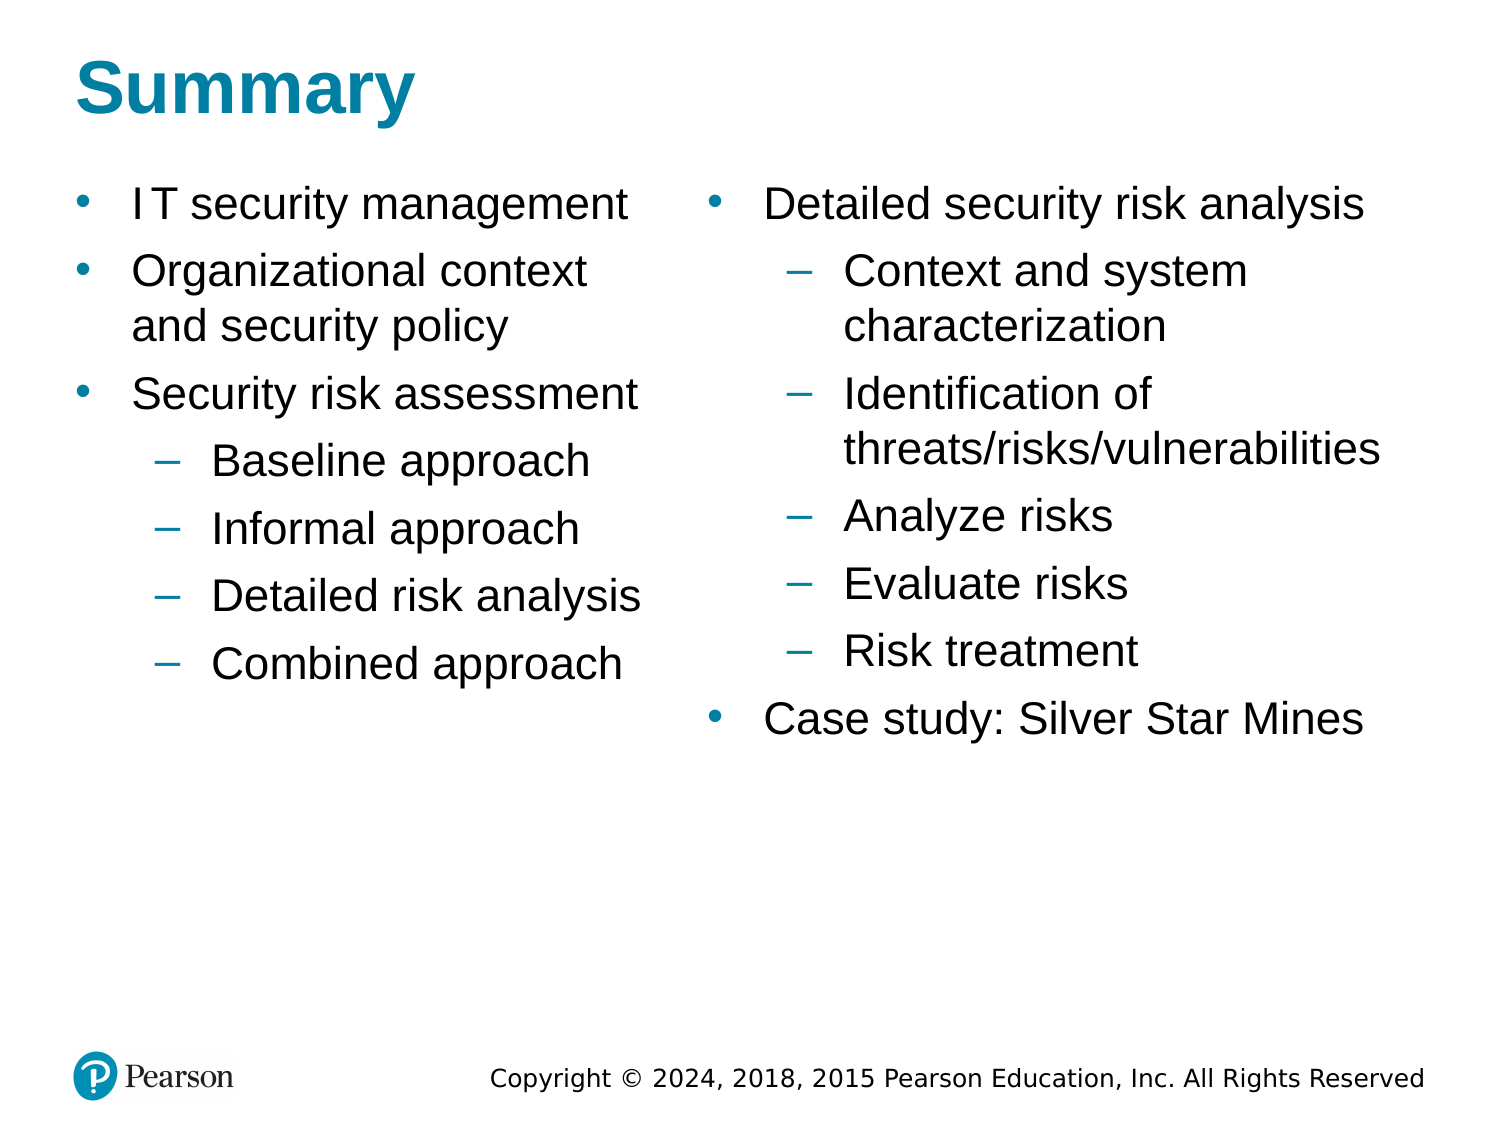

# Summary
Detailed security risk analysis
Context and system characterization
Identification of threats/risks/vulnerabilities
Analyze risks
Evaluate risks
Risk treatment
Case study: Silver Star Mines
I T security management
Organizational context and security policy
Security risk assessment
Baseline approach
Informal approach
Detailed risk analysis
Combined approach